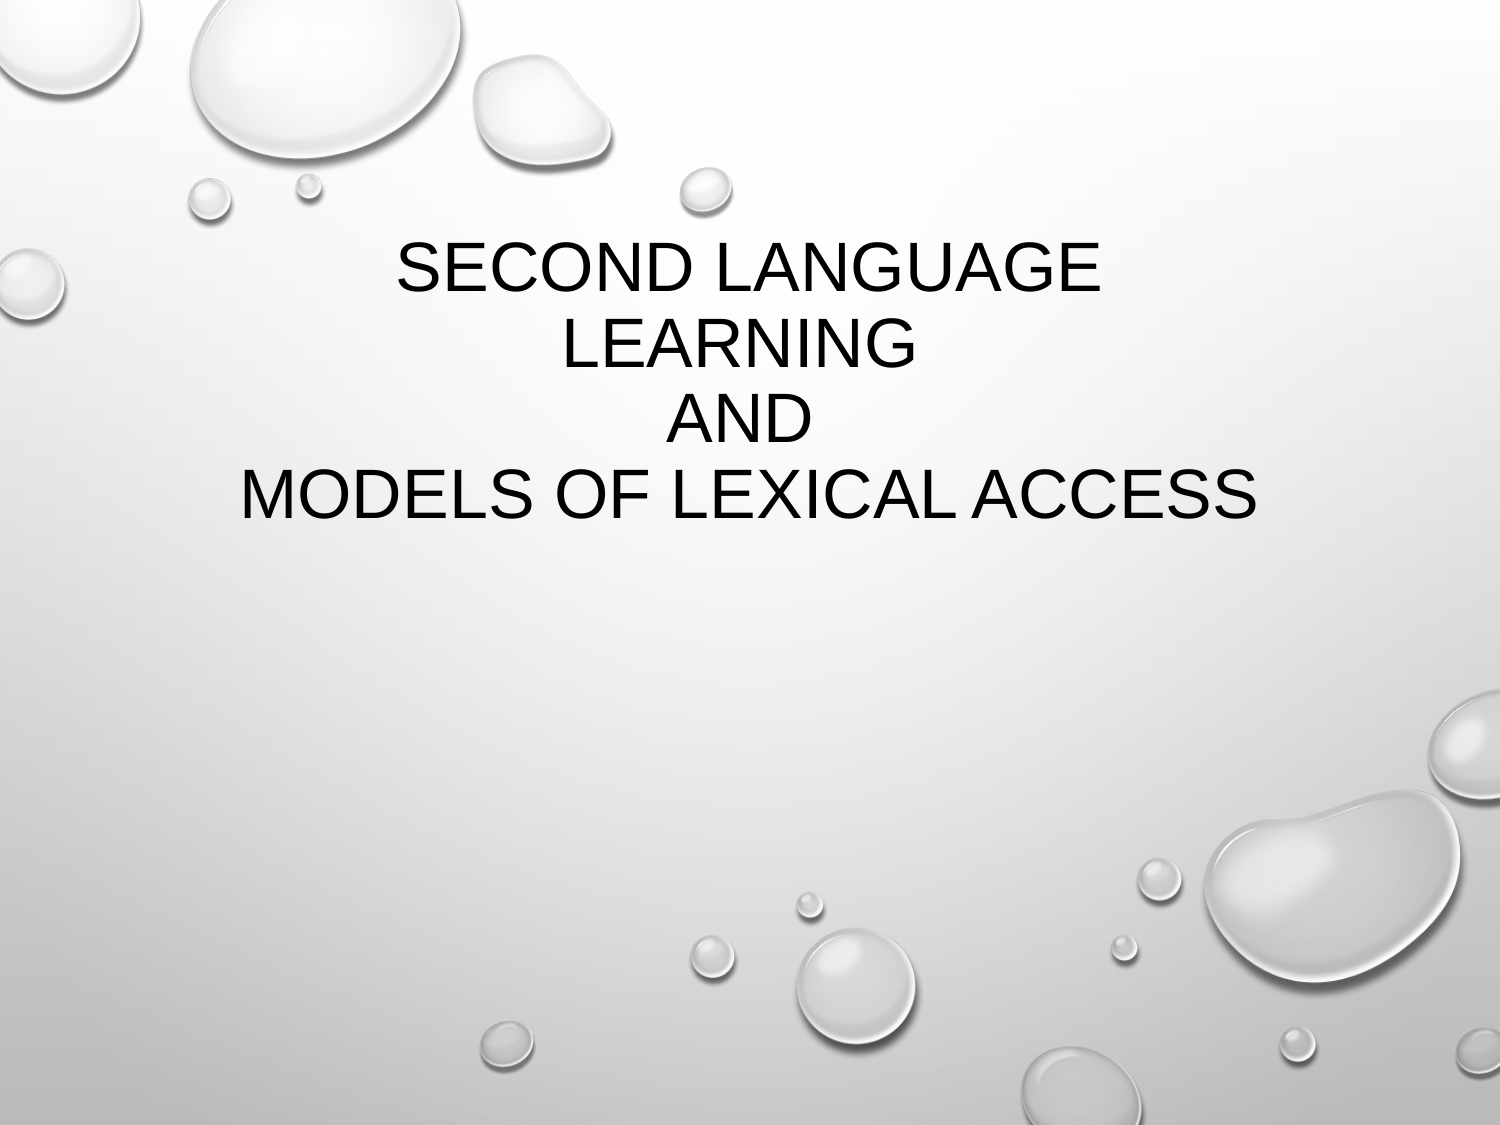

# Second language learning and models of lexical access